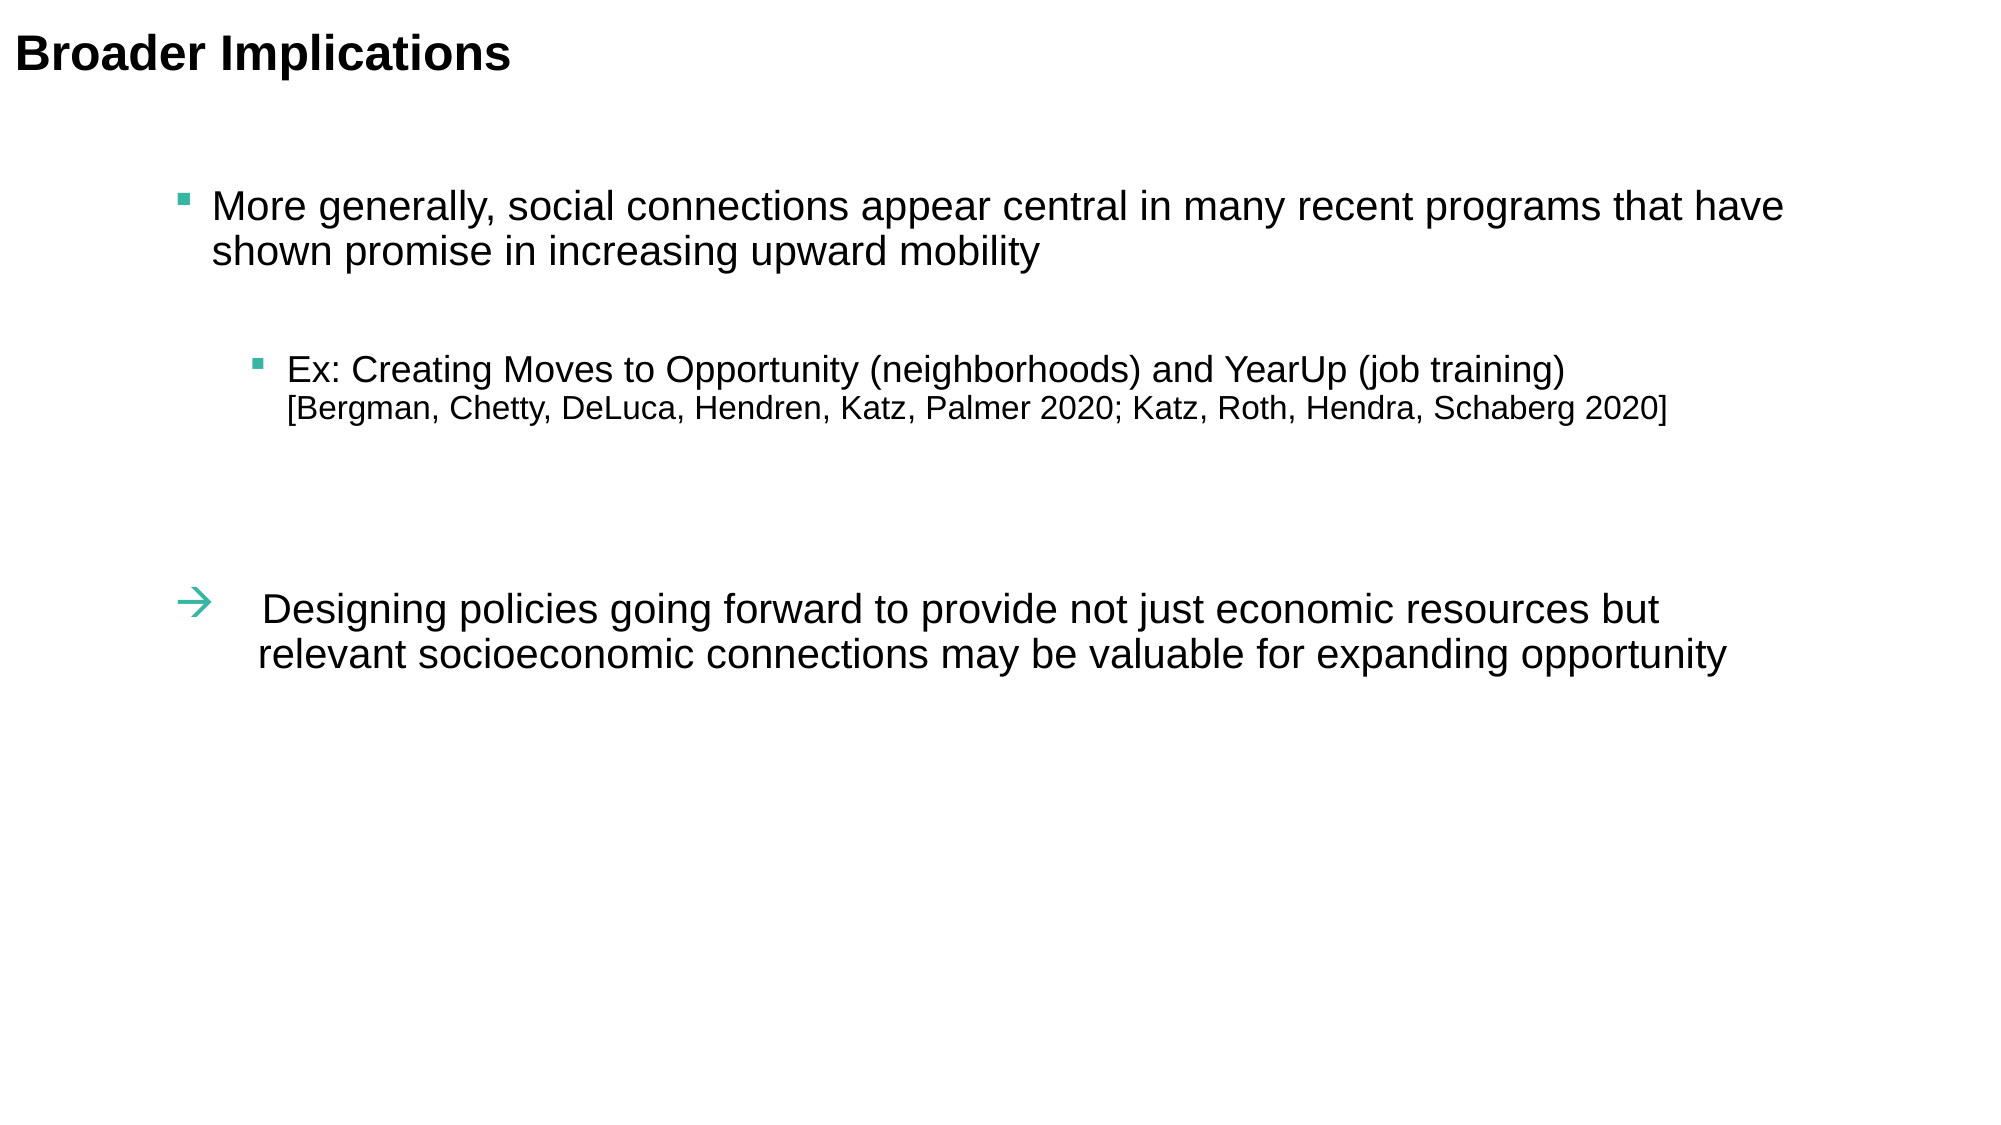

Broader Implications

More generally, social connections appear central in many recent programs that have shown promise in increasing upward mobility

Ex: Creating Moves to Opportunity (neighborhoods) and YearUp (job training)
[Bergman, Chetty, DeLuca, Hendren, Katz, Palmer 2020; Katz, Roth, Hendra, Schaberg 2020]

    Designing policies going forward to provide not just economic resources but
    relevant socioeconomic connections may be valuable for expanding opportunity